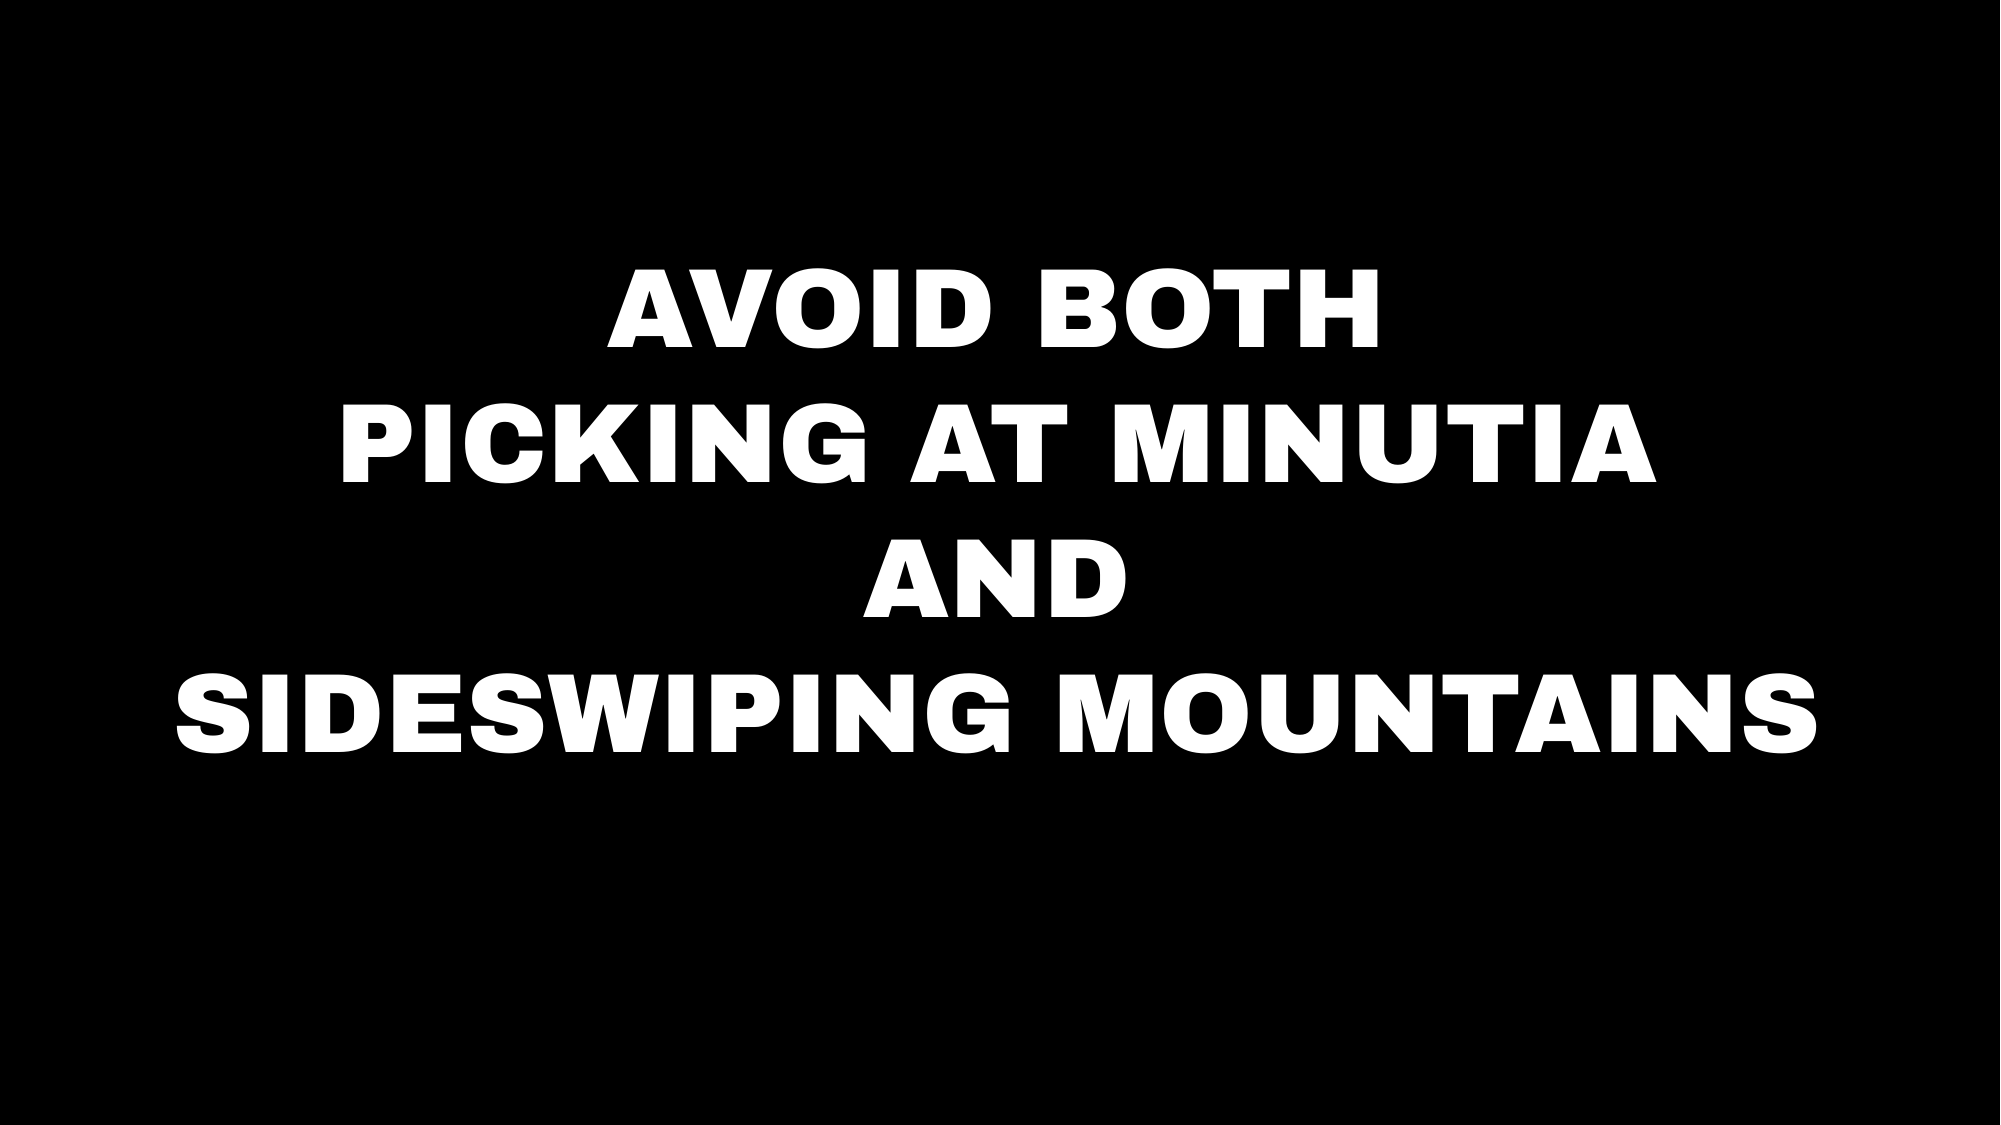

Avoid both
picking at minutia
and
sideswiping mountains